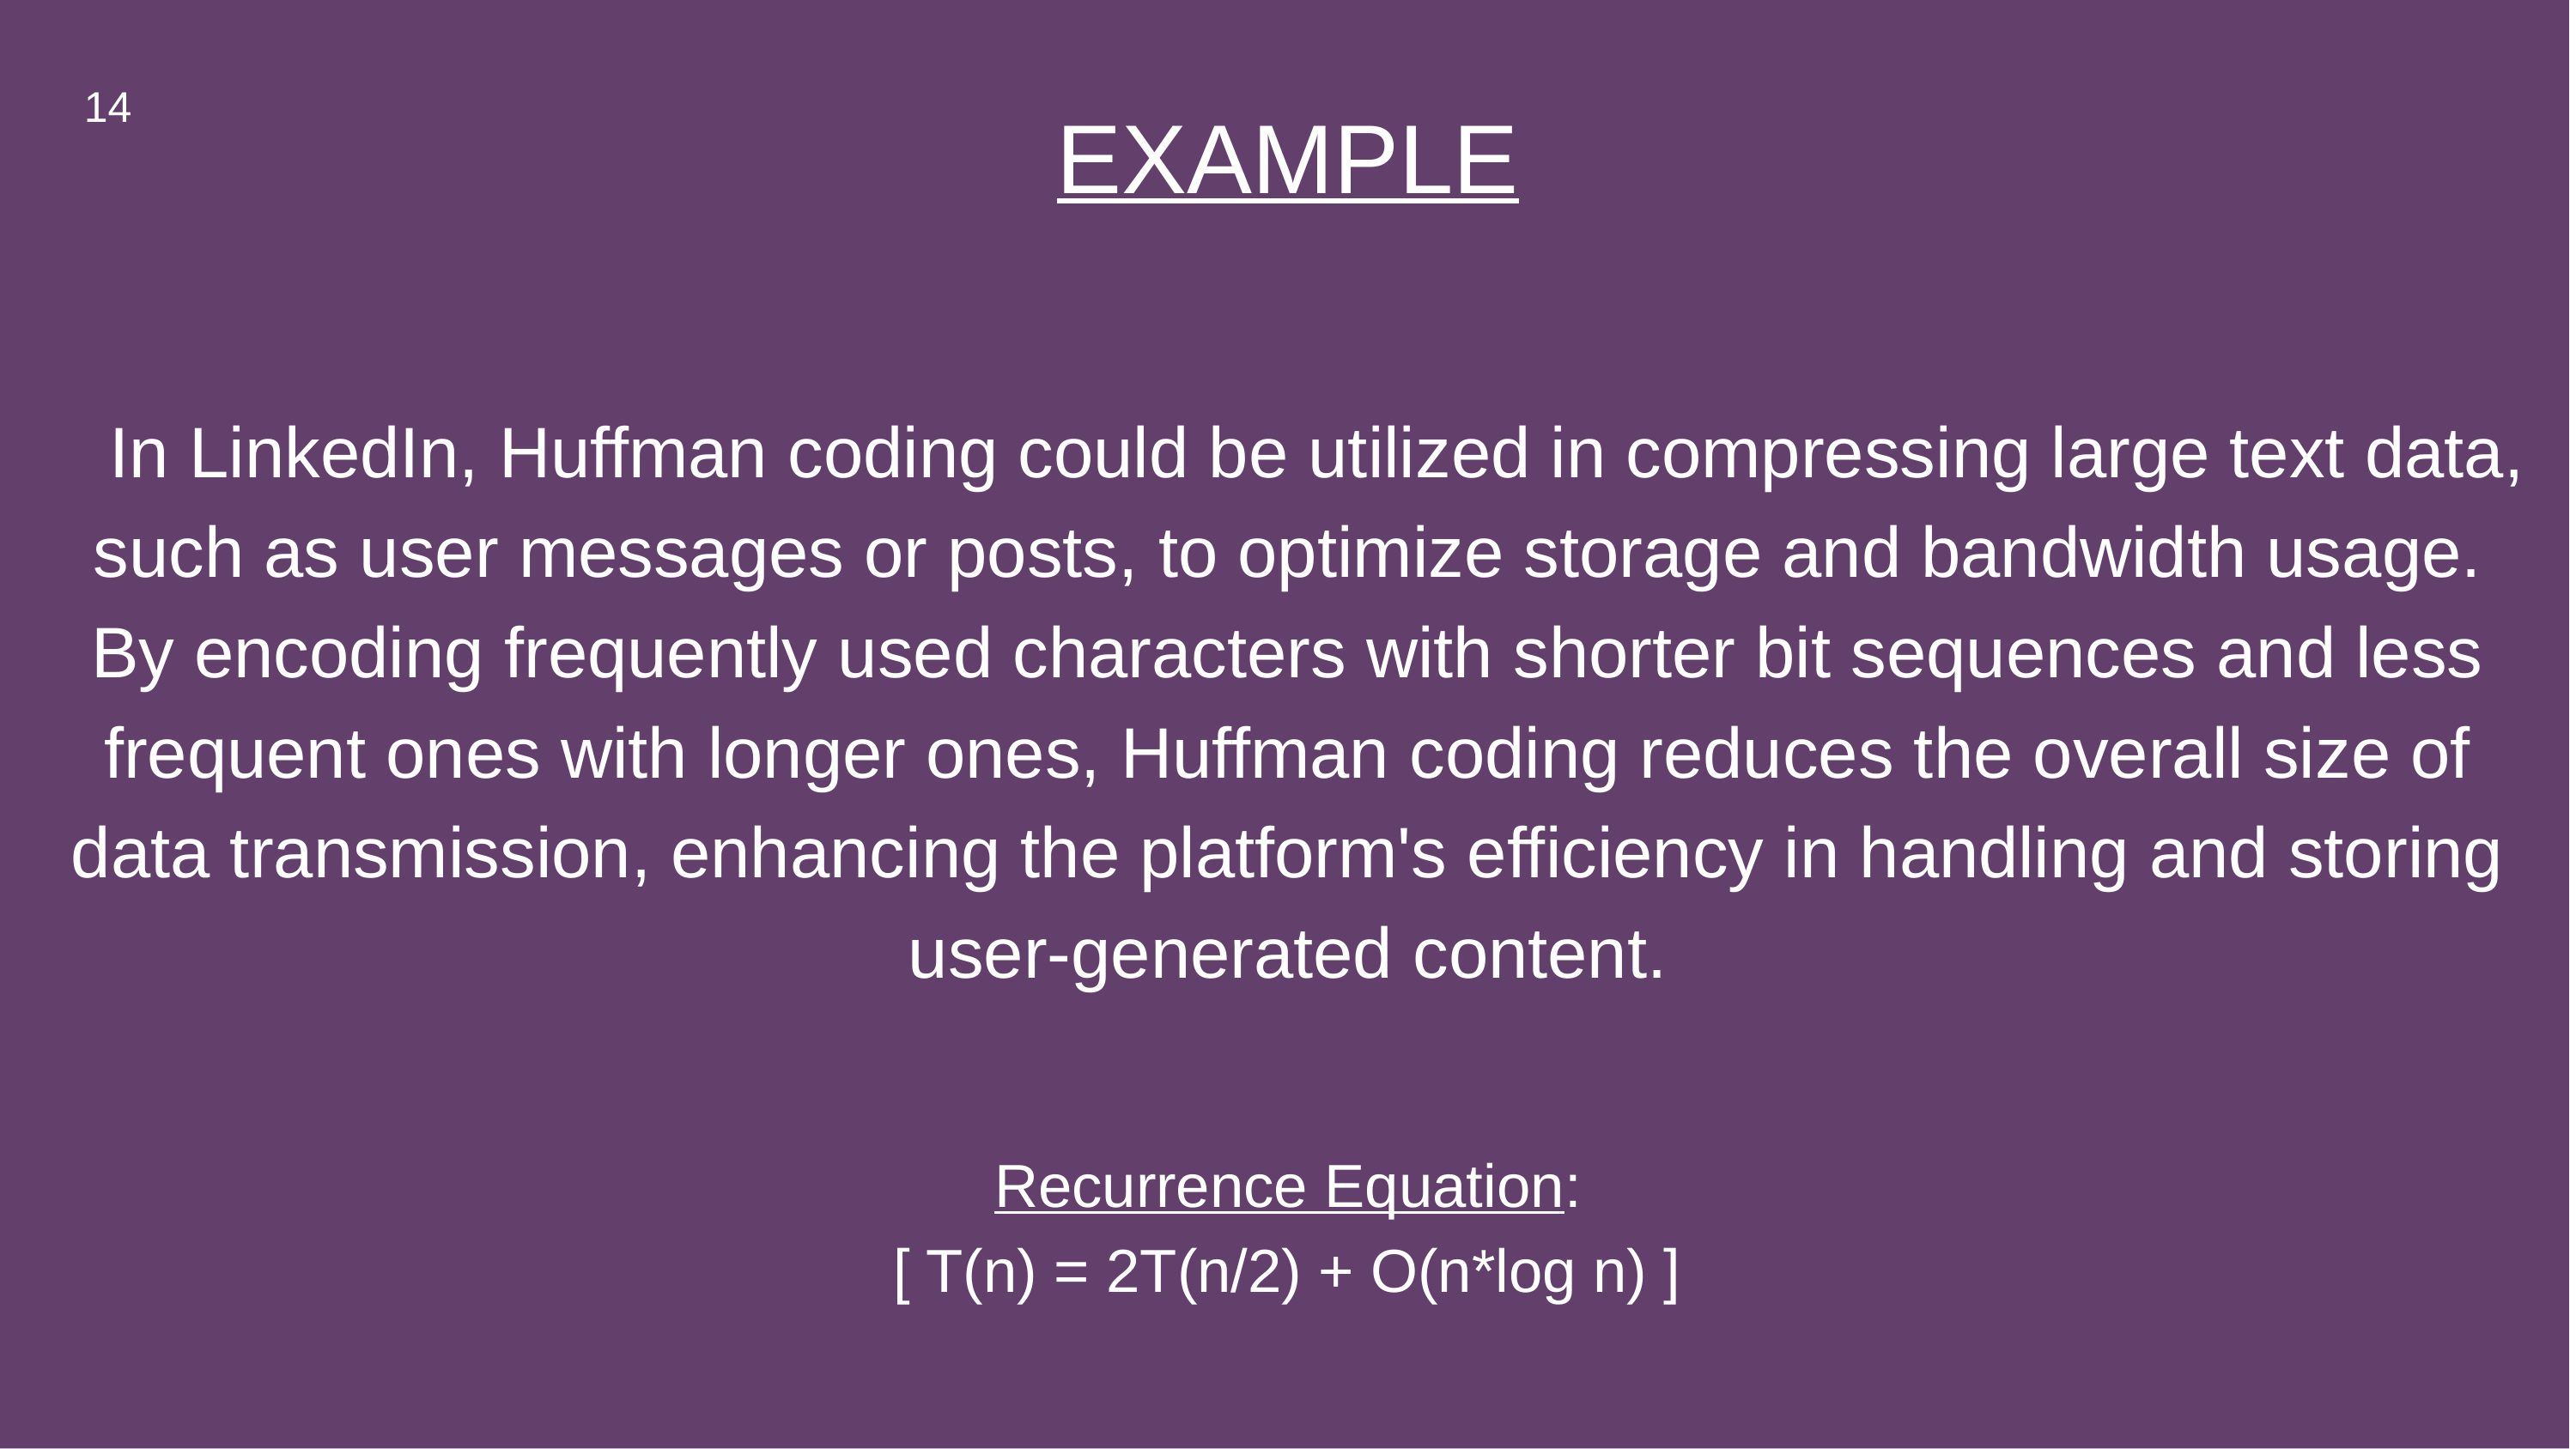

EXAMPLE

   In LinkedIn, Huffman coding could be utilized in compressing large text data, such as user messages or posts, to optimize storage and bandwidth usage. By encoding frequently used characters with shorter bit sequences and less frequent ones with longer ones, Huffman coding reduces the overall size of data transmission, enhancing the platform's efficiency in handling and storing user-generated content.

Recurrence Equation:
[ T(n) = 2T(n/2) + O(n*log n) ]

14